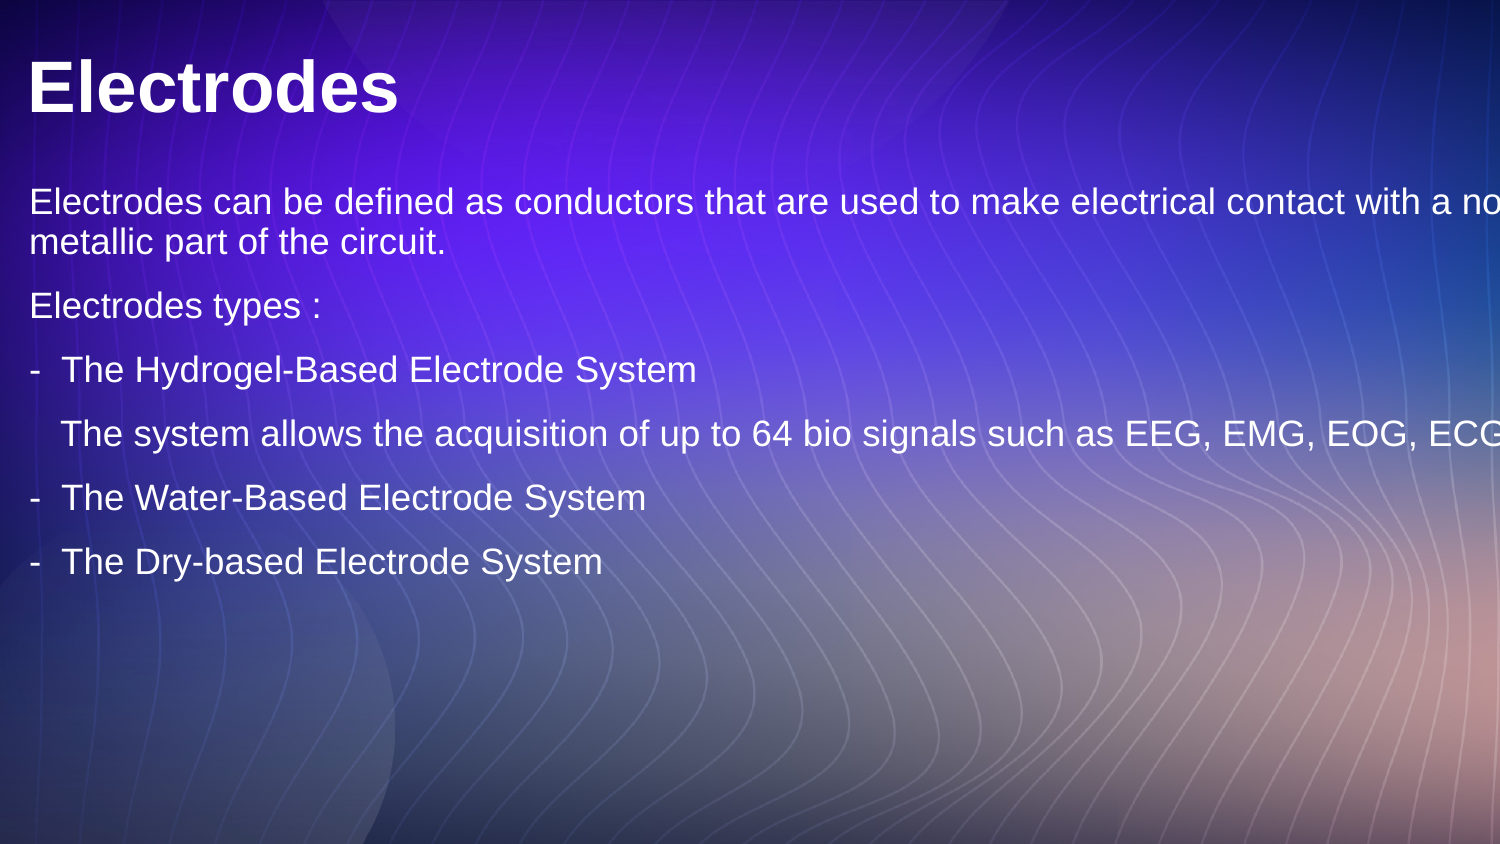

Electrodes
Electrodes can be defined as conductors that are used to make electrical contact with a non-metallic part of the circuit.
Electrodes types :
-  The Hydrogel-Based Electrode System
   The system allows the acquisition of up to 64 bio signals such as EEG, EMG, EOG, ECG
-  The Water-Based Electrode System
-  The Dry-based Electrode System